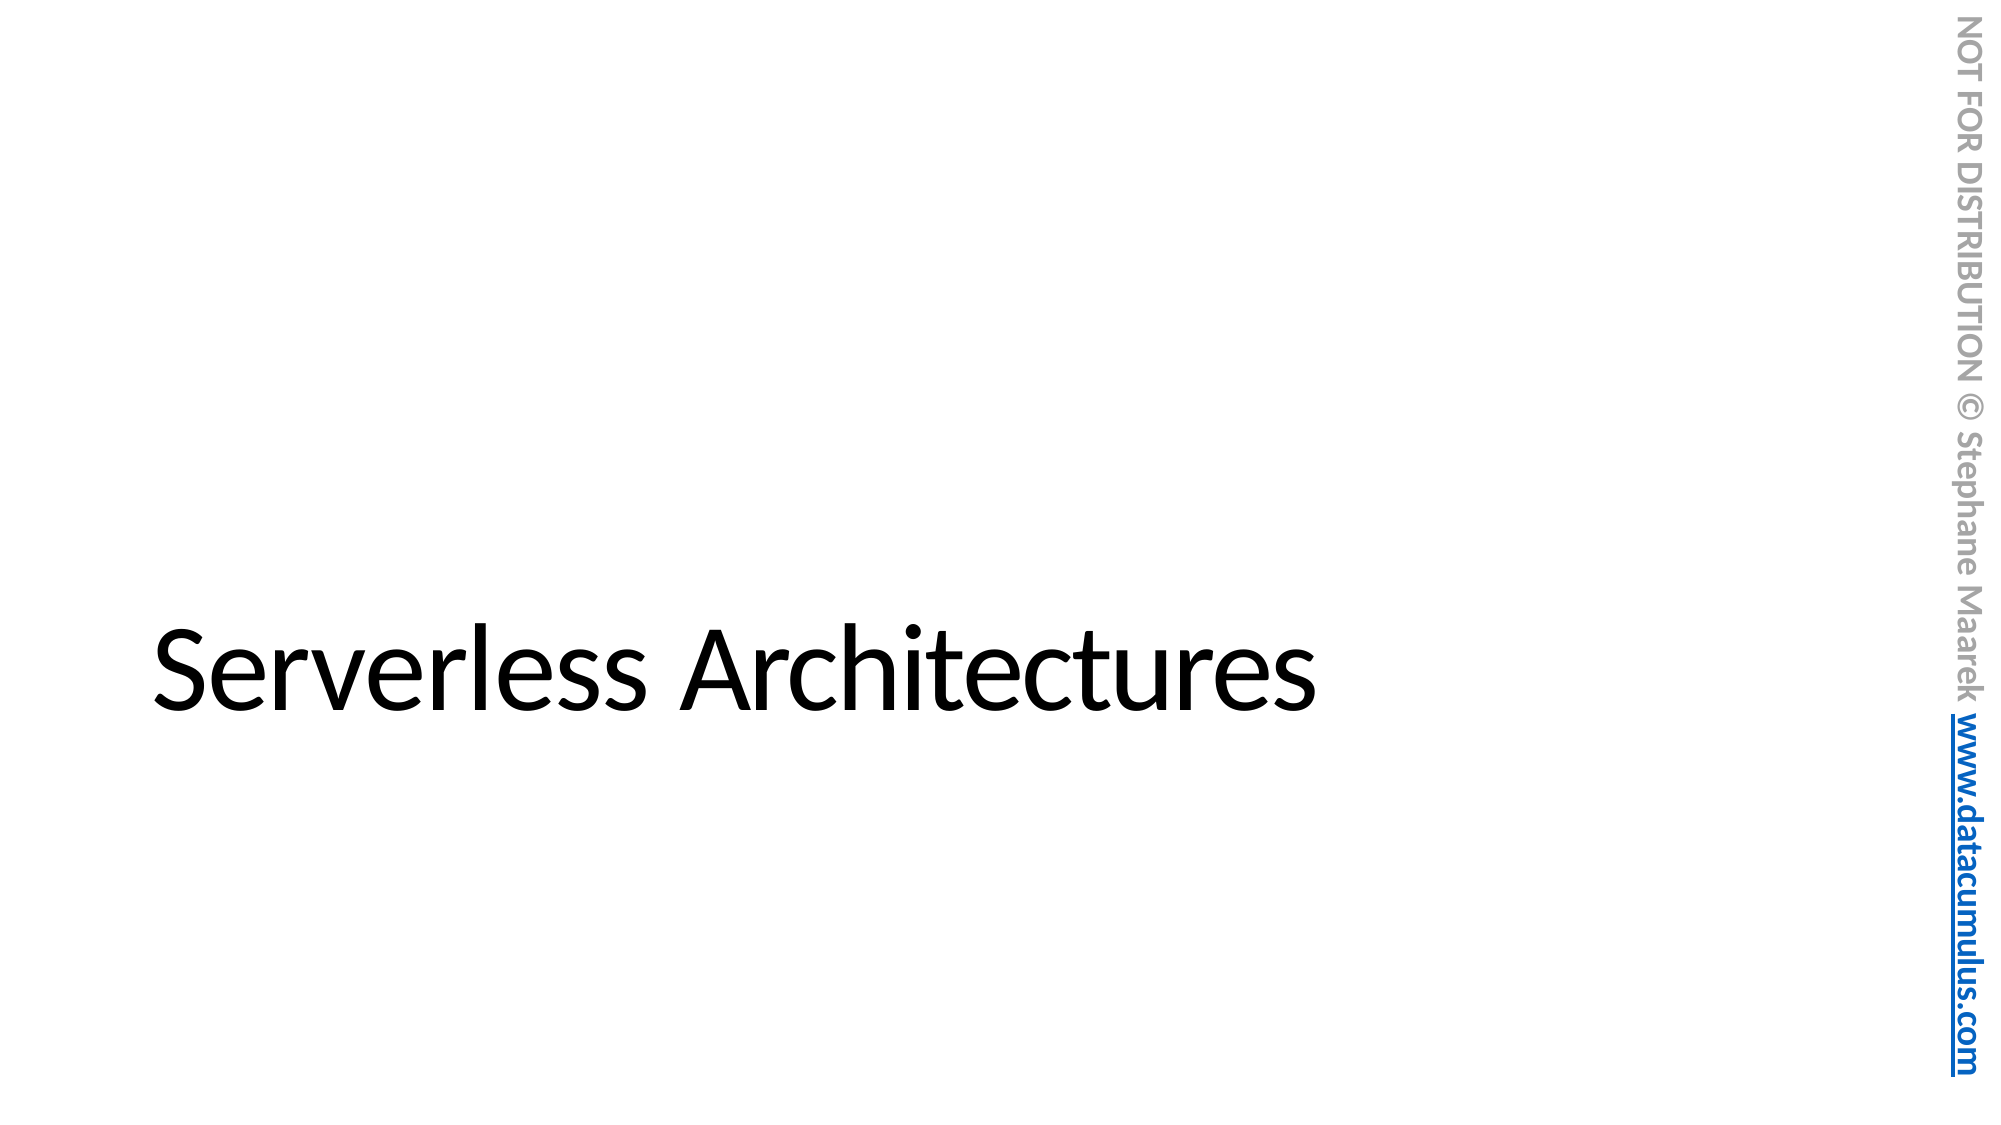

NOT FOR DISTRIBUTION © Stephane Maarek www.datacumulus.com
# Serverless Architectures
© Stephane Maarek